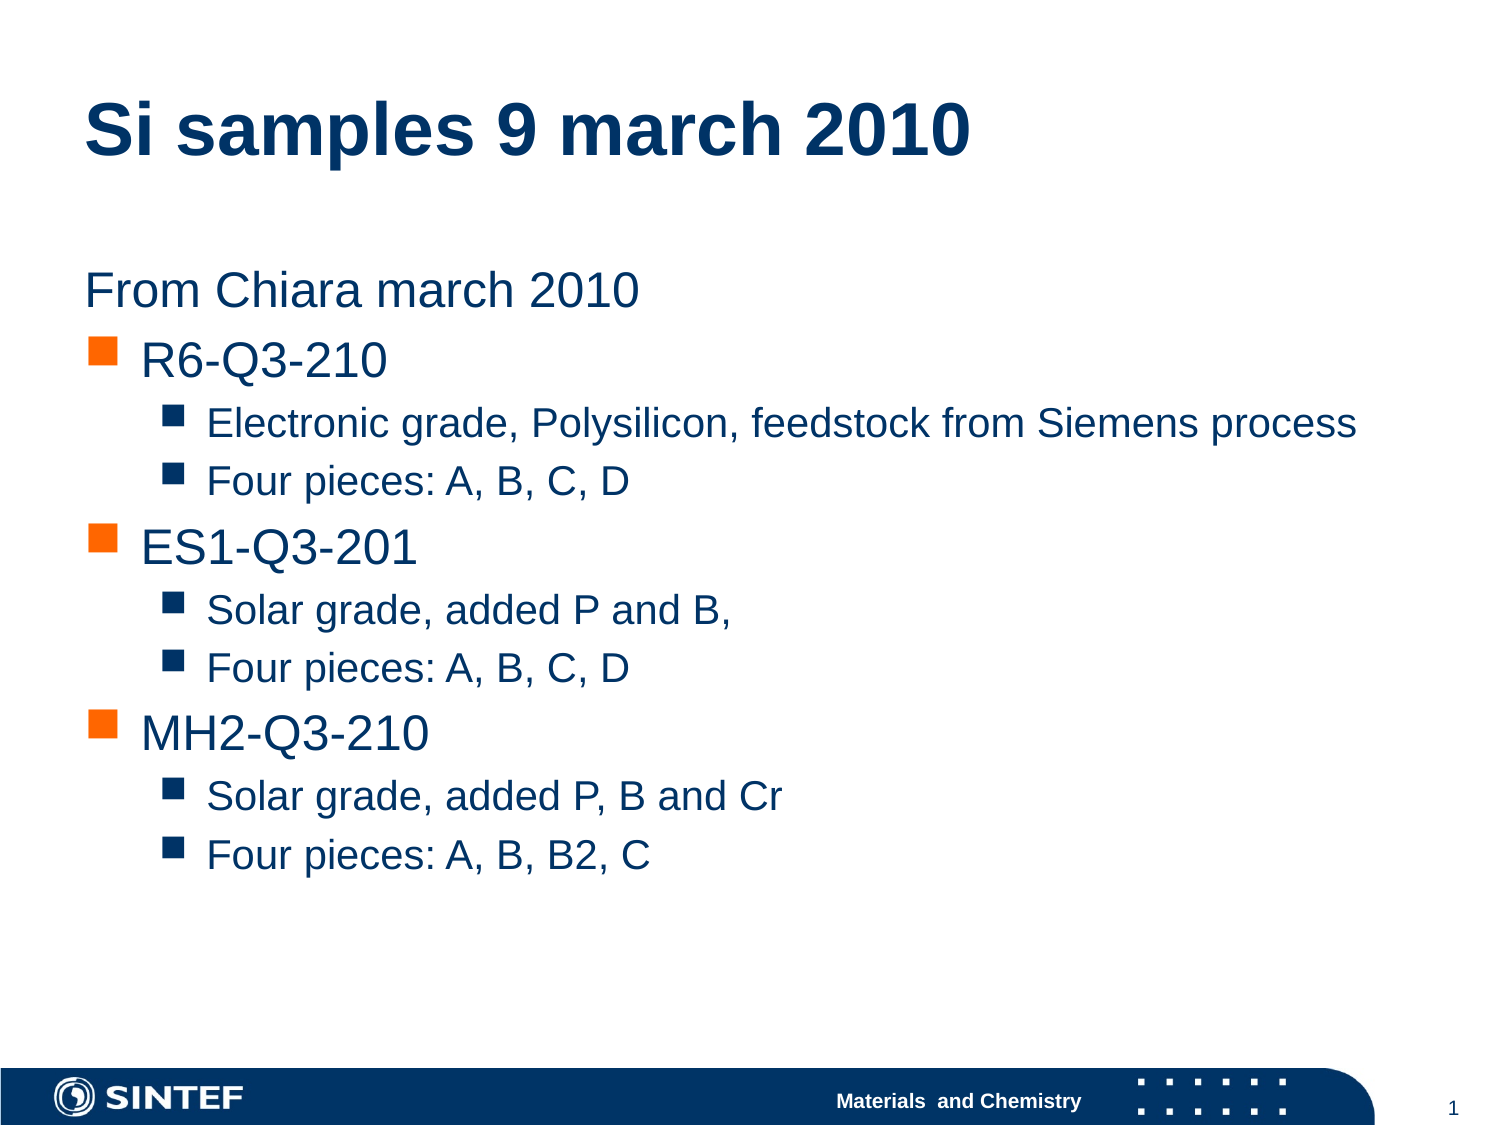

# Si samples 9 march 2010
From Chiara march 2010
R6-Q3-210
Electronic grade, Polysilicon, feedstock from Siemens process
Four pieces: A, B, C, D
ES1-Q3-201
Solar grade, added P and B,
Four pieces: A, B, C, D
MH2-Q3-210
Solar grade, added P, B and Cr
Four pieces: A, B, B2, C

1